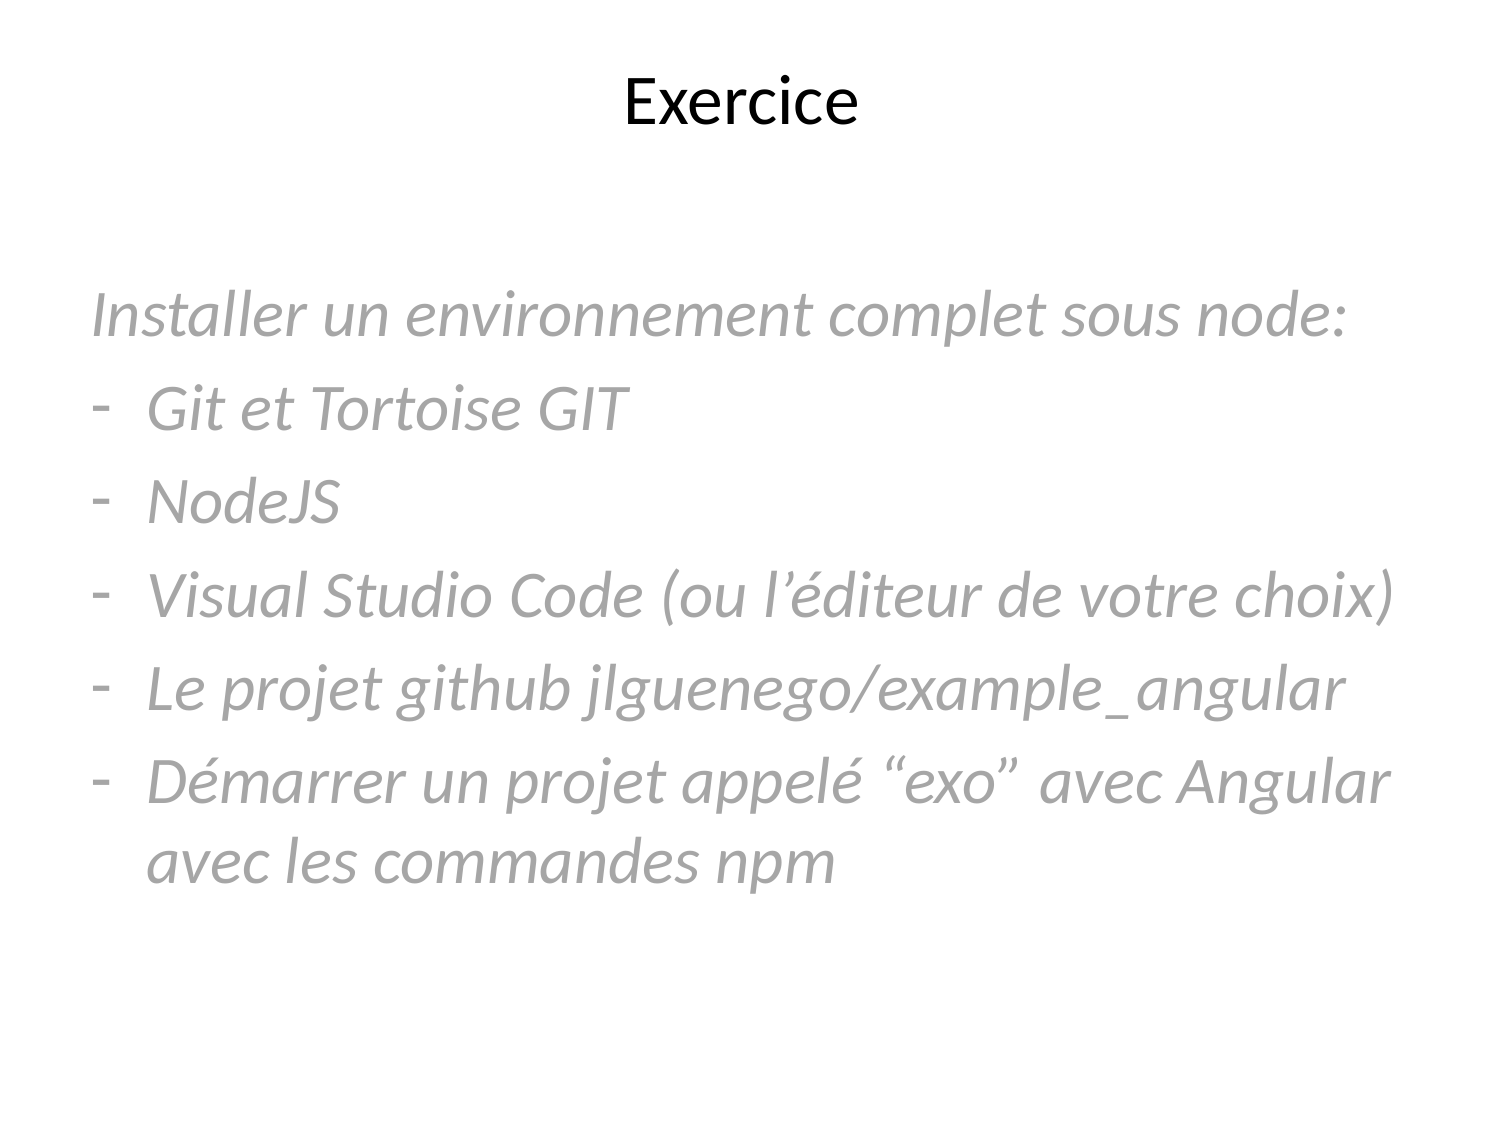

# Exercice
Installer un environnement complet sous node:
Git et Tortoise GIT
NodeJS
Visual Studio Code (ou l’éditeur de votre choix)
Le projet github jlguenego/example_angular
Démarrer un projet appelé “exo” avec Angular avec les commandes npm